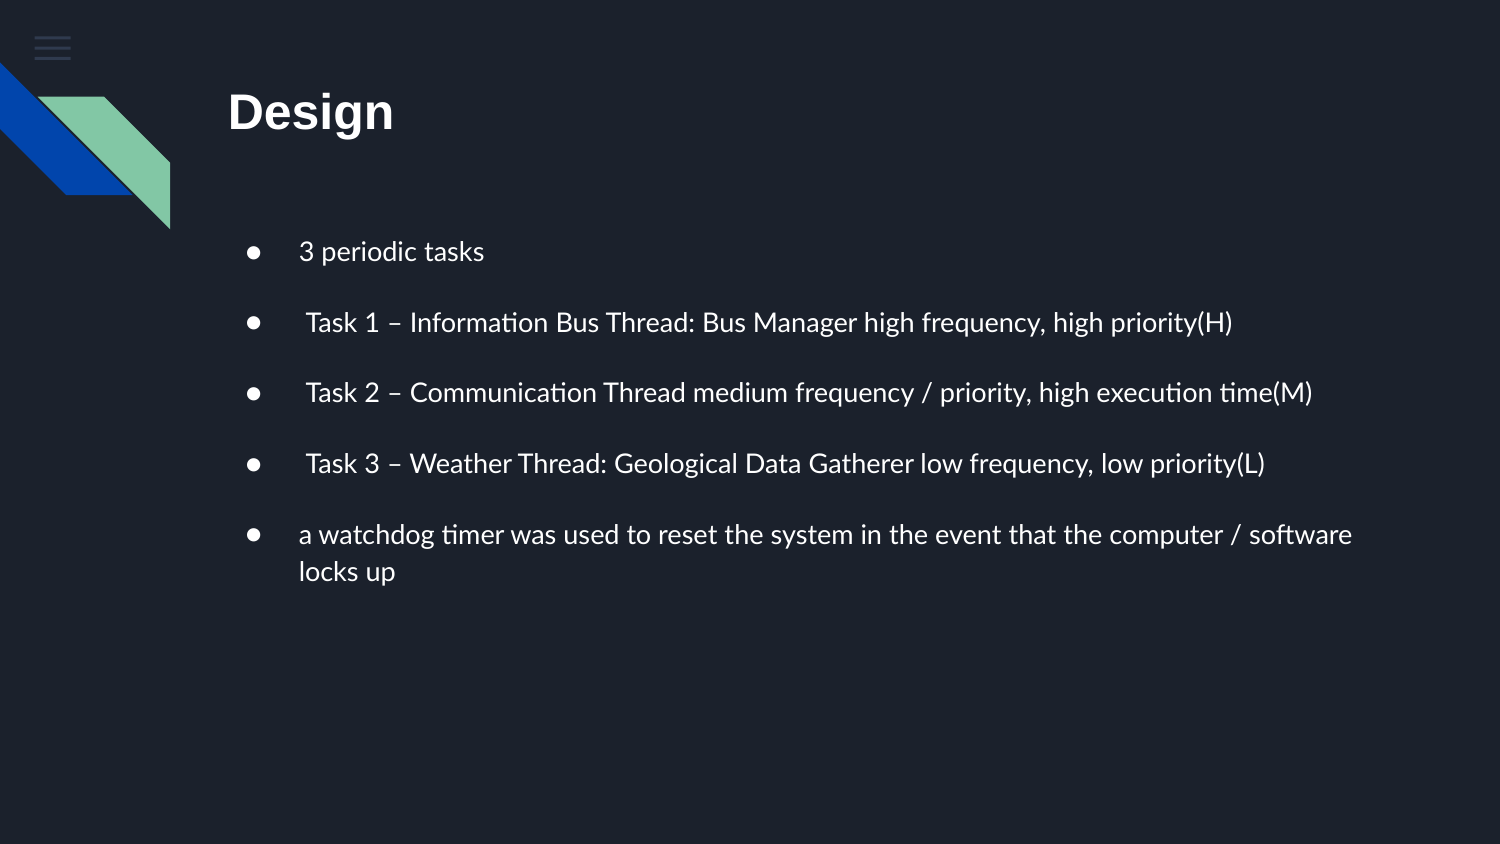

# Design
3 periodic tasks
 Task 1 – Information Bus Thread: Bus Manager high frequency, high priority(H)
 Task 2 – Communication Thread medium frequency / priority, high execution time(M)
 Task 3 – Weather Thread: Geological Data Gatherer low frequency, low priority(L)
a watchdog timer was used to reset the system in the event that the computer / software locks up